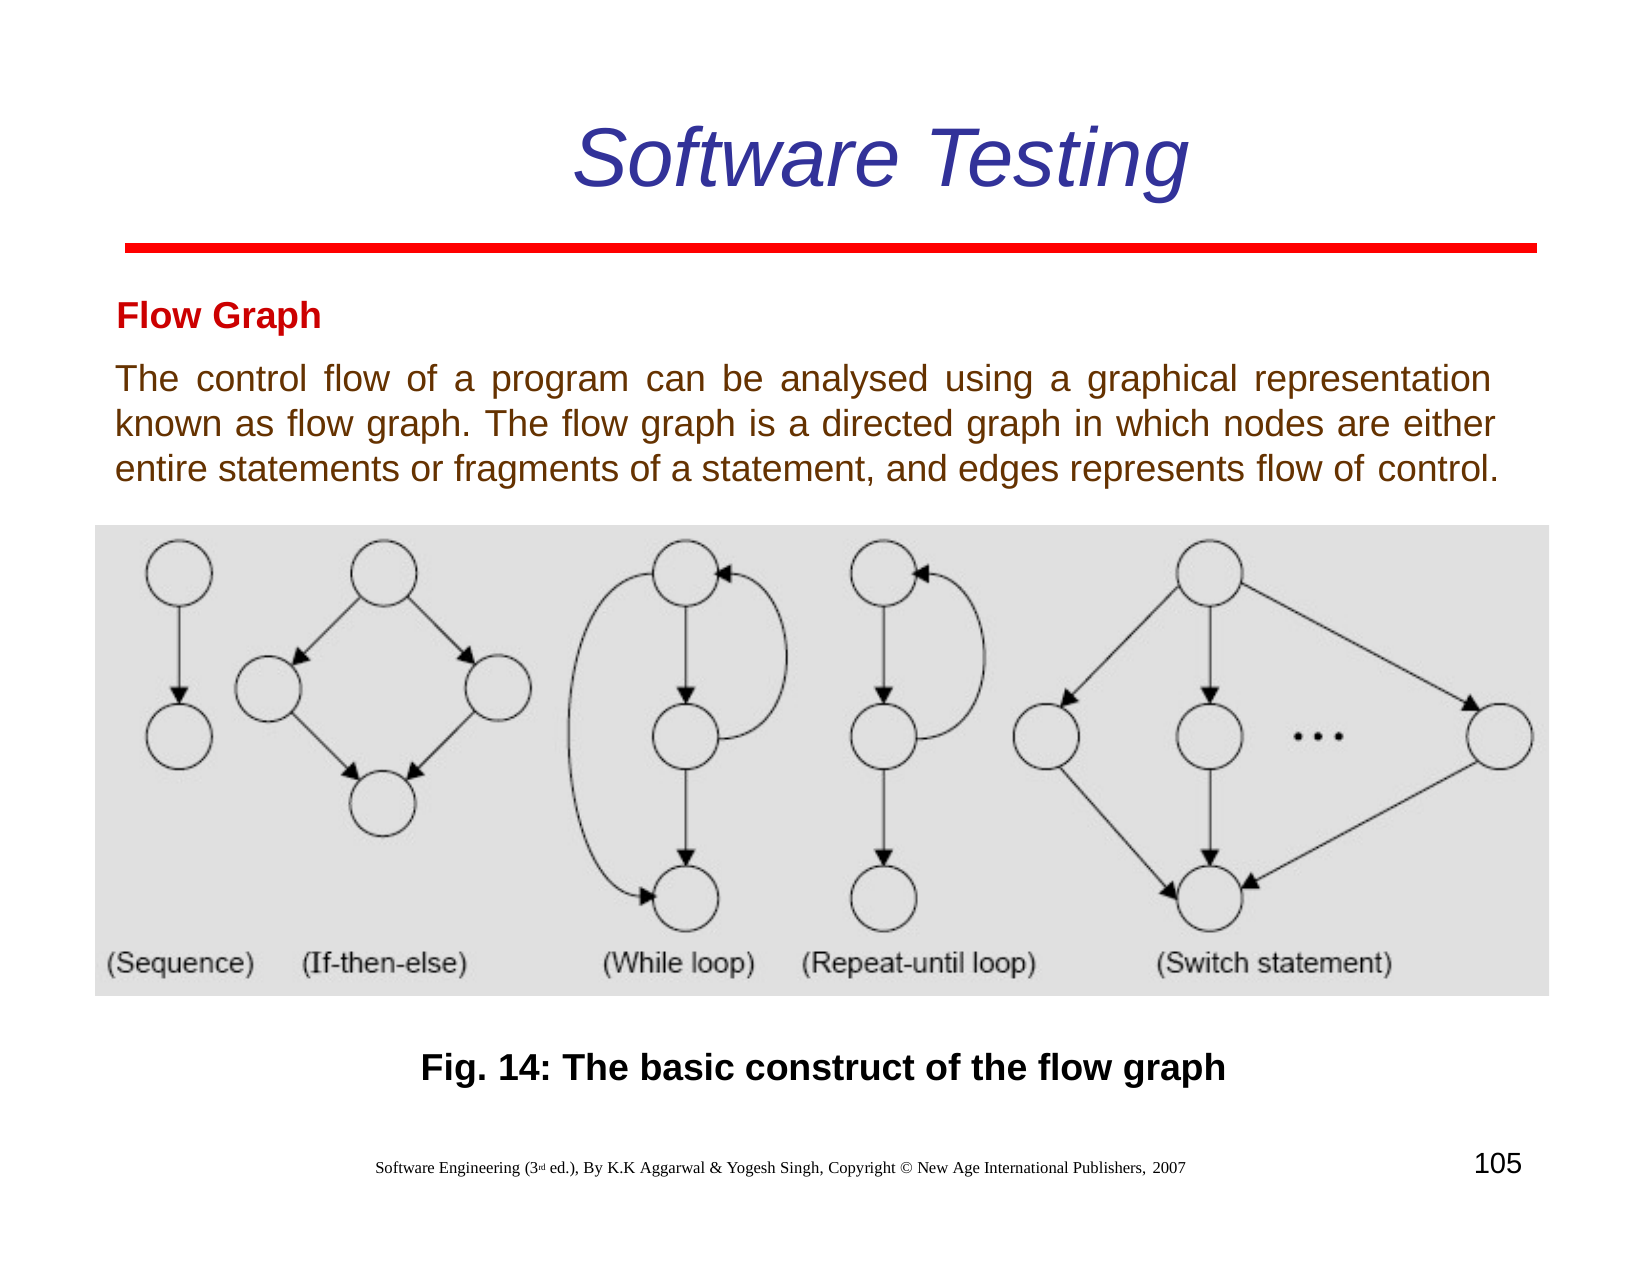

# Software Testing

Flow Graph
The control flow of a program can be analysed using a graphical representation  known as flow graph. The flow graph is a directed graph in which nodes are either  entire statements or fragments of a statement, and edges represents flow of control.

Fig. 14: The basic construct of the flow graph
105
Software Engineering (3rd  ed.), By K.K Aggarwal & Yogesh Singh, Copyright © New Age International Publishers, 2007